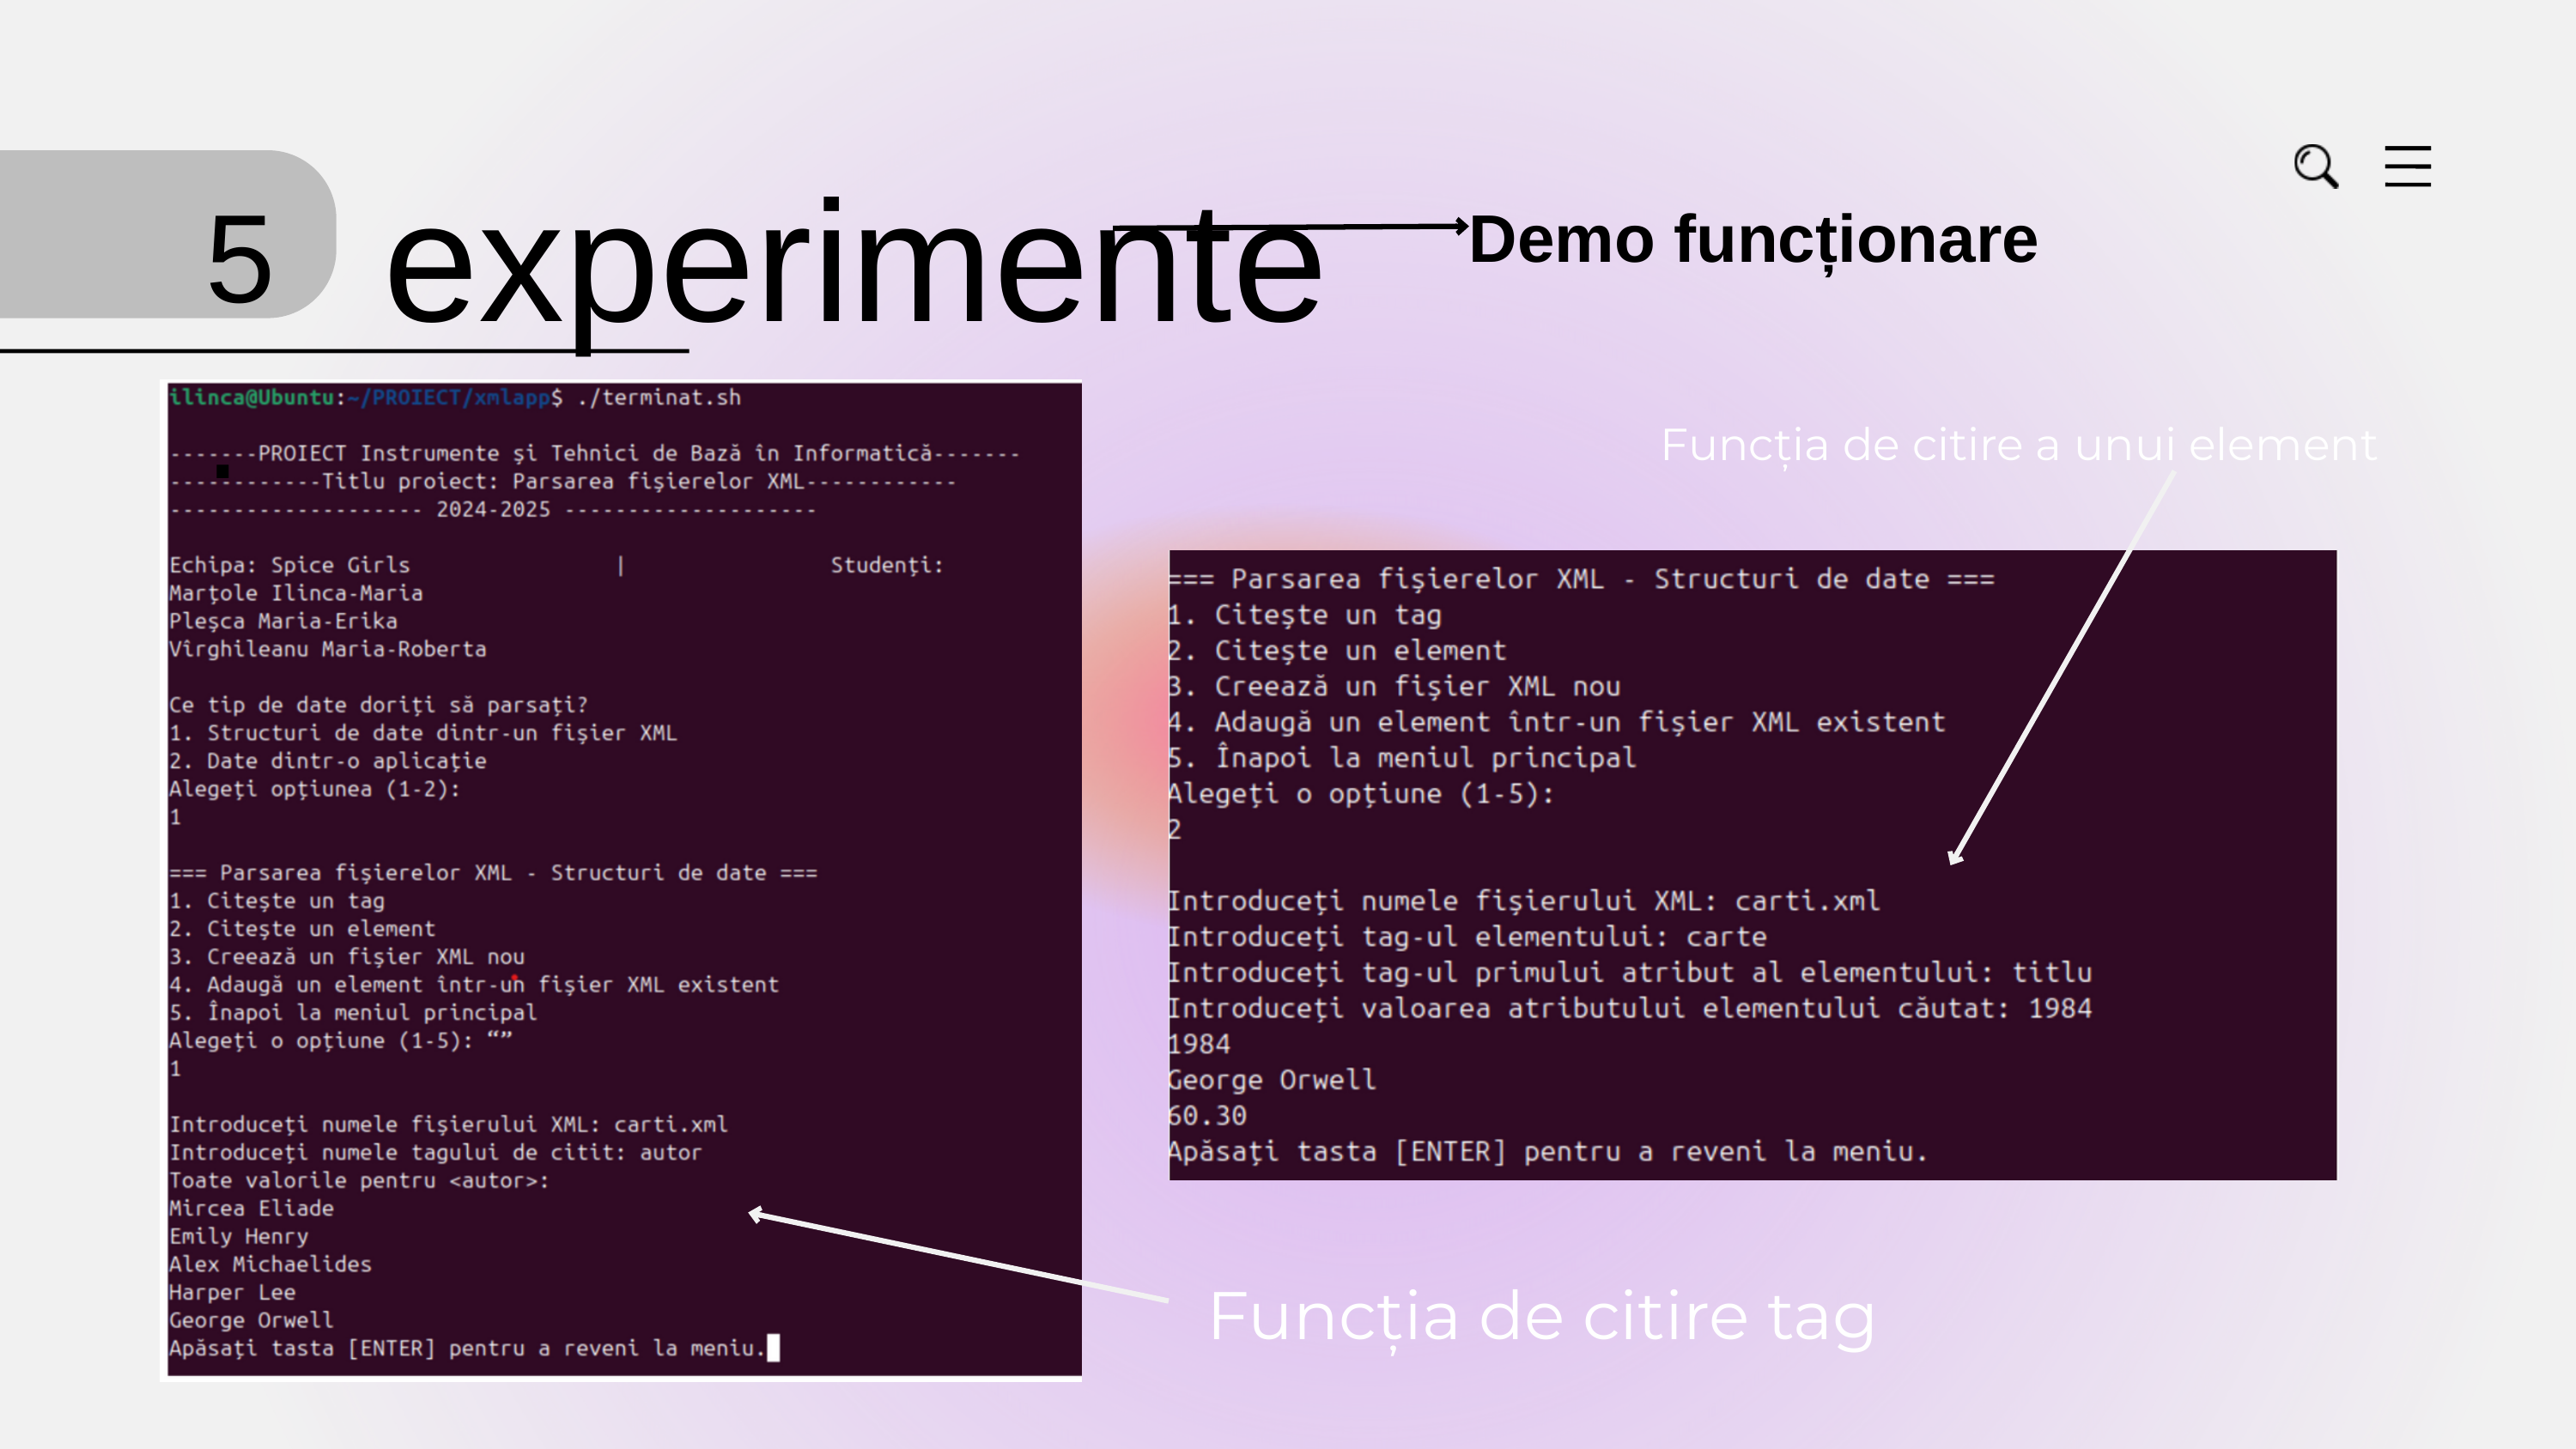

experimente

5.

Demo funcționare

Funcția de citire a unui element

Funcția de citire tag